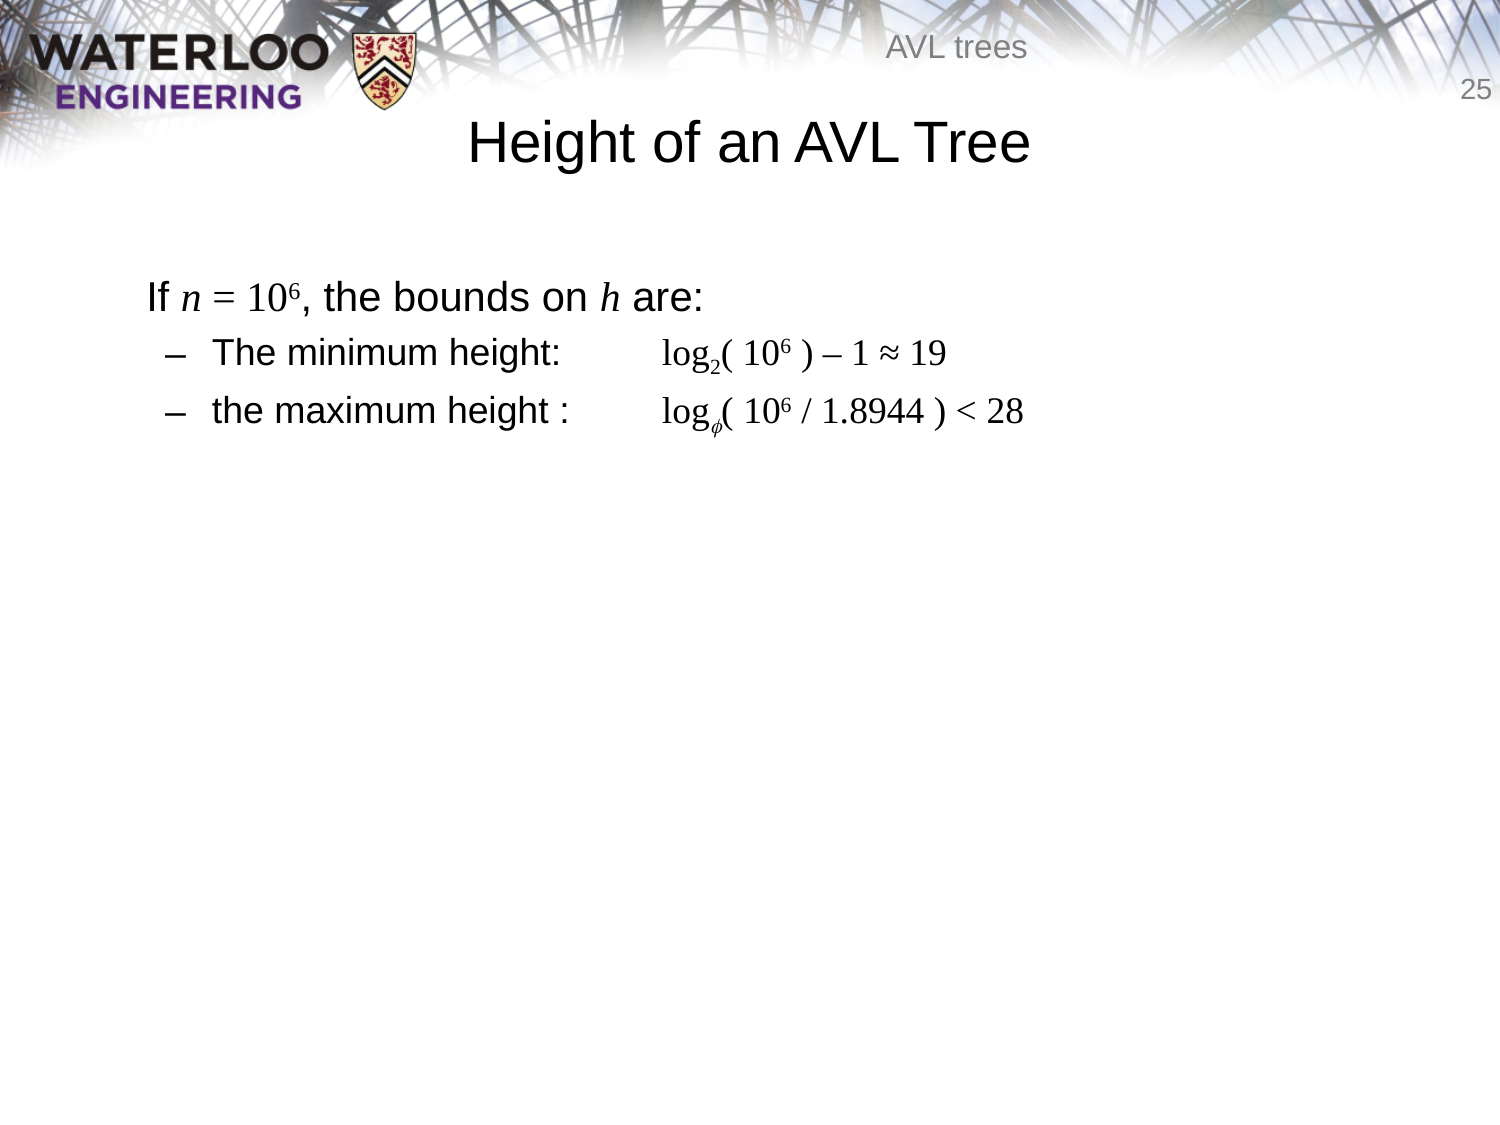

# Height of an AVL Tree
	If n = 106, the bounds on h are:
The minimum height: 	log2( 106 ) – 1 ≈ 19
the maximum height :	logφ( 106 / 1.8944 ) < 28